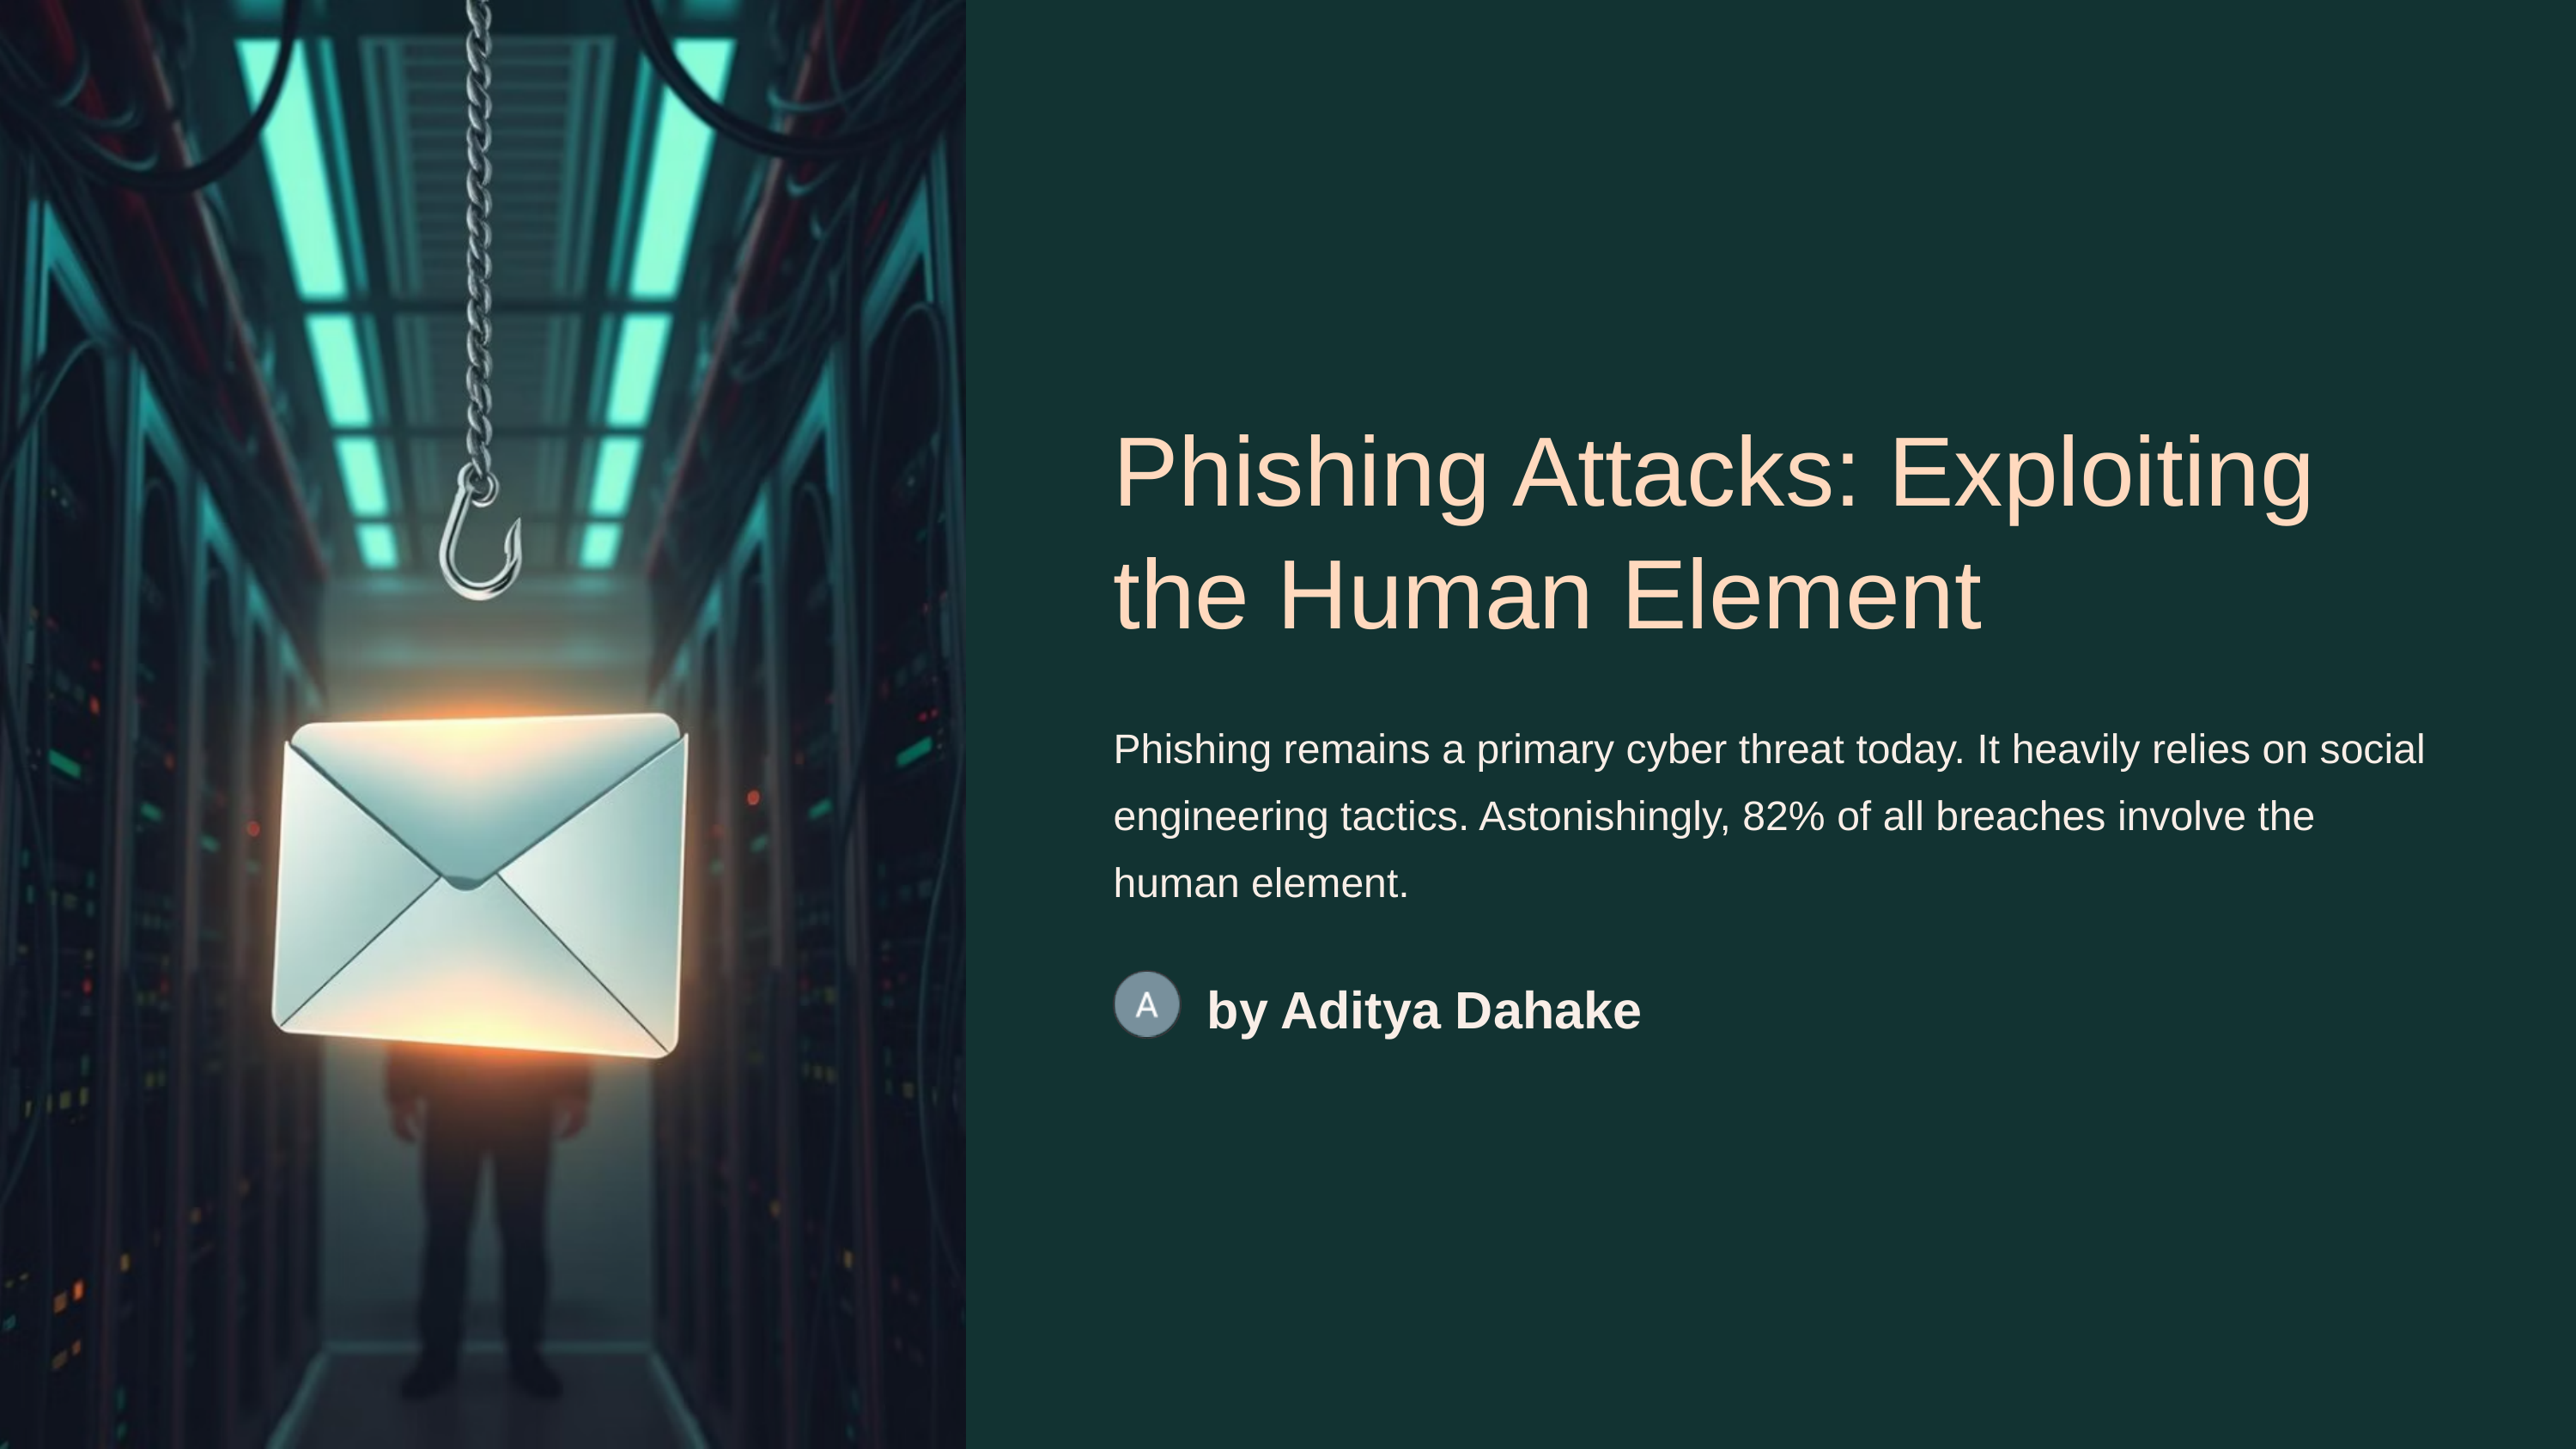

Phishing Attacks: Exploiting the Human Element
Phishing remains a primary cyber threat today. It heavily relies on social engineering tactics. Astonishingly, 82% of all breaches involve the human element.
by Aditya Dahake